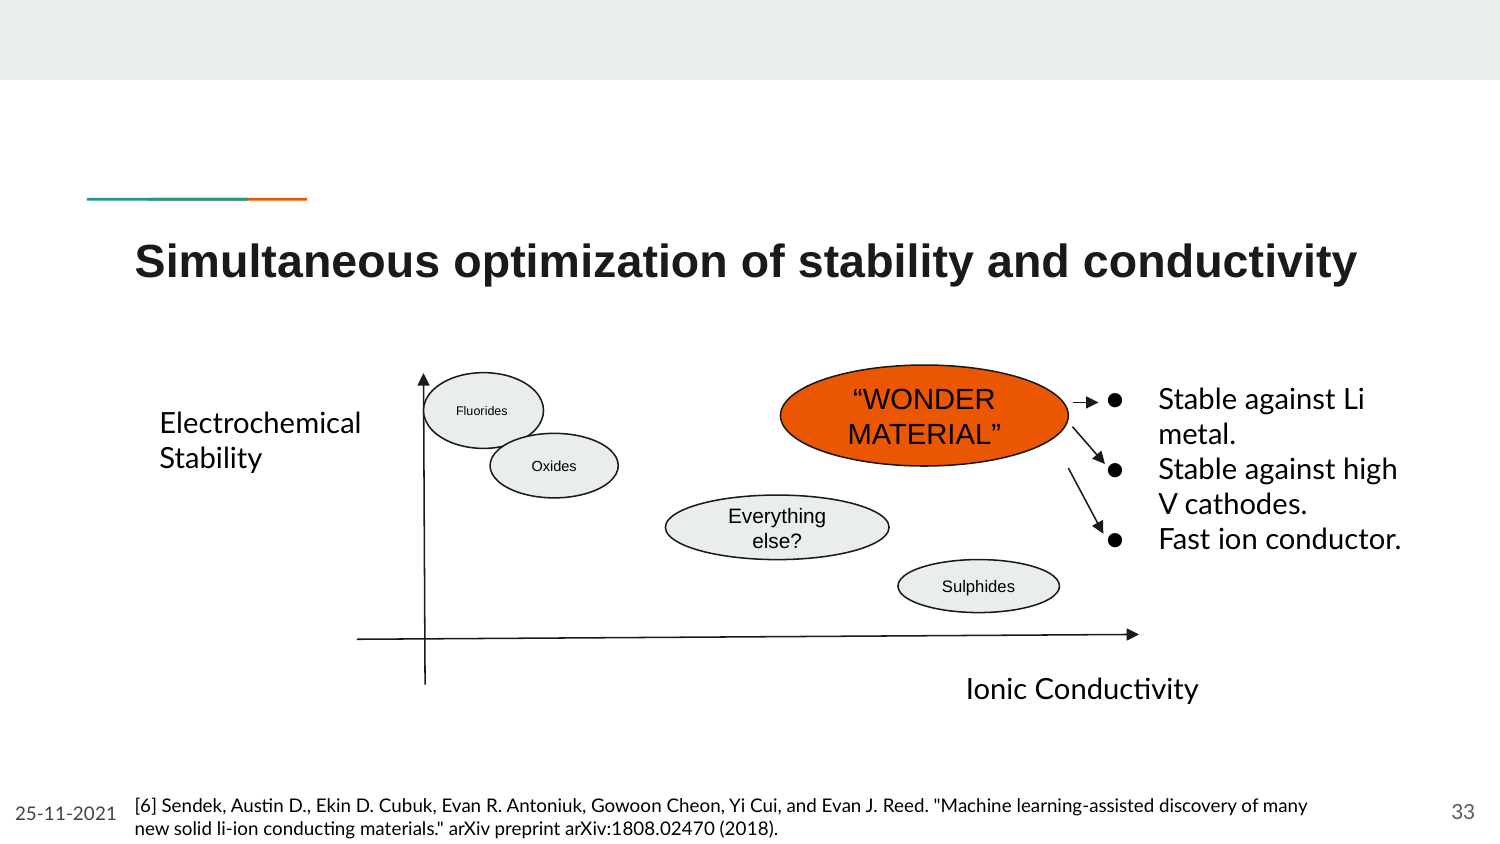

# Simultaneous optimization of stability and conductivity
“WONDER MATERIAL”
Stable against Li metal.
Stable against high V cathodes.
Fast ion conductor.
Fluorides
Electrochemical Stability
Oxides
Everything else?
Sulphides
Ionic Conductivity
[6] Sendek, Austin D., Ekin D. Cubuk, Evan R. Antoniuk, Gowoon Cheon, Yi Cui, and Evan J. Reed. "Machine learning-assisted discovery of many new solid li-ion conducting materials." arXiv preprint arXiv:1808.02470 (2018).
33
25-11-2021